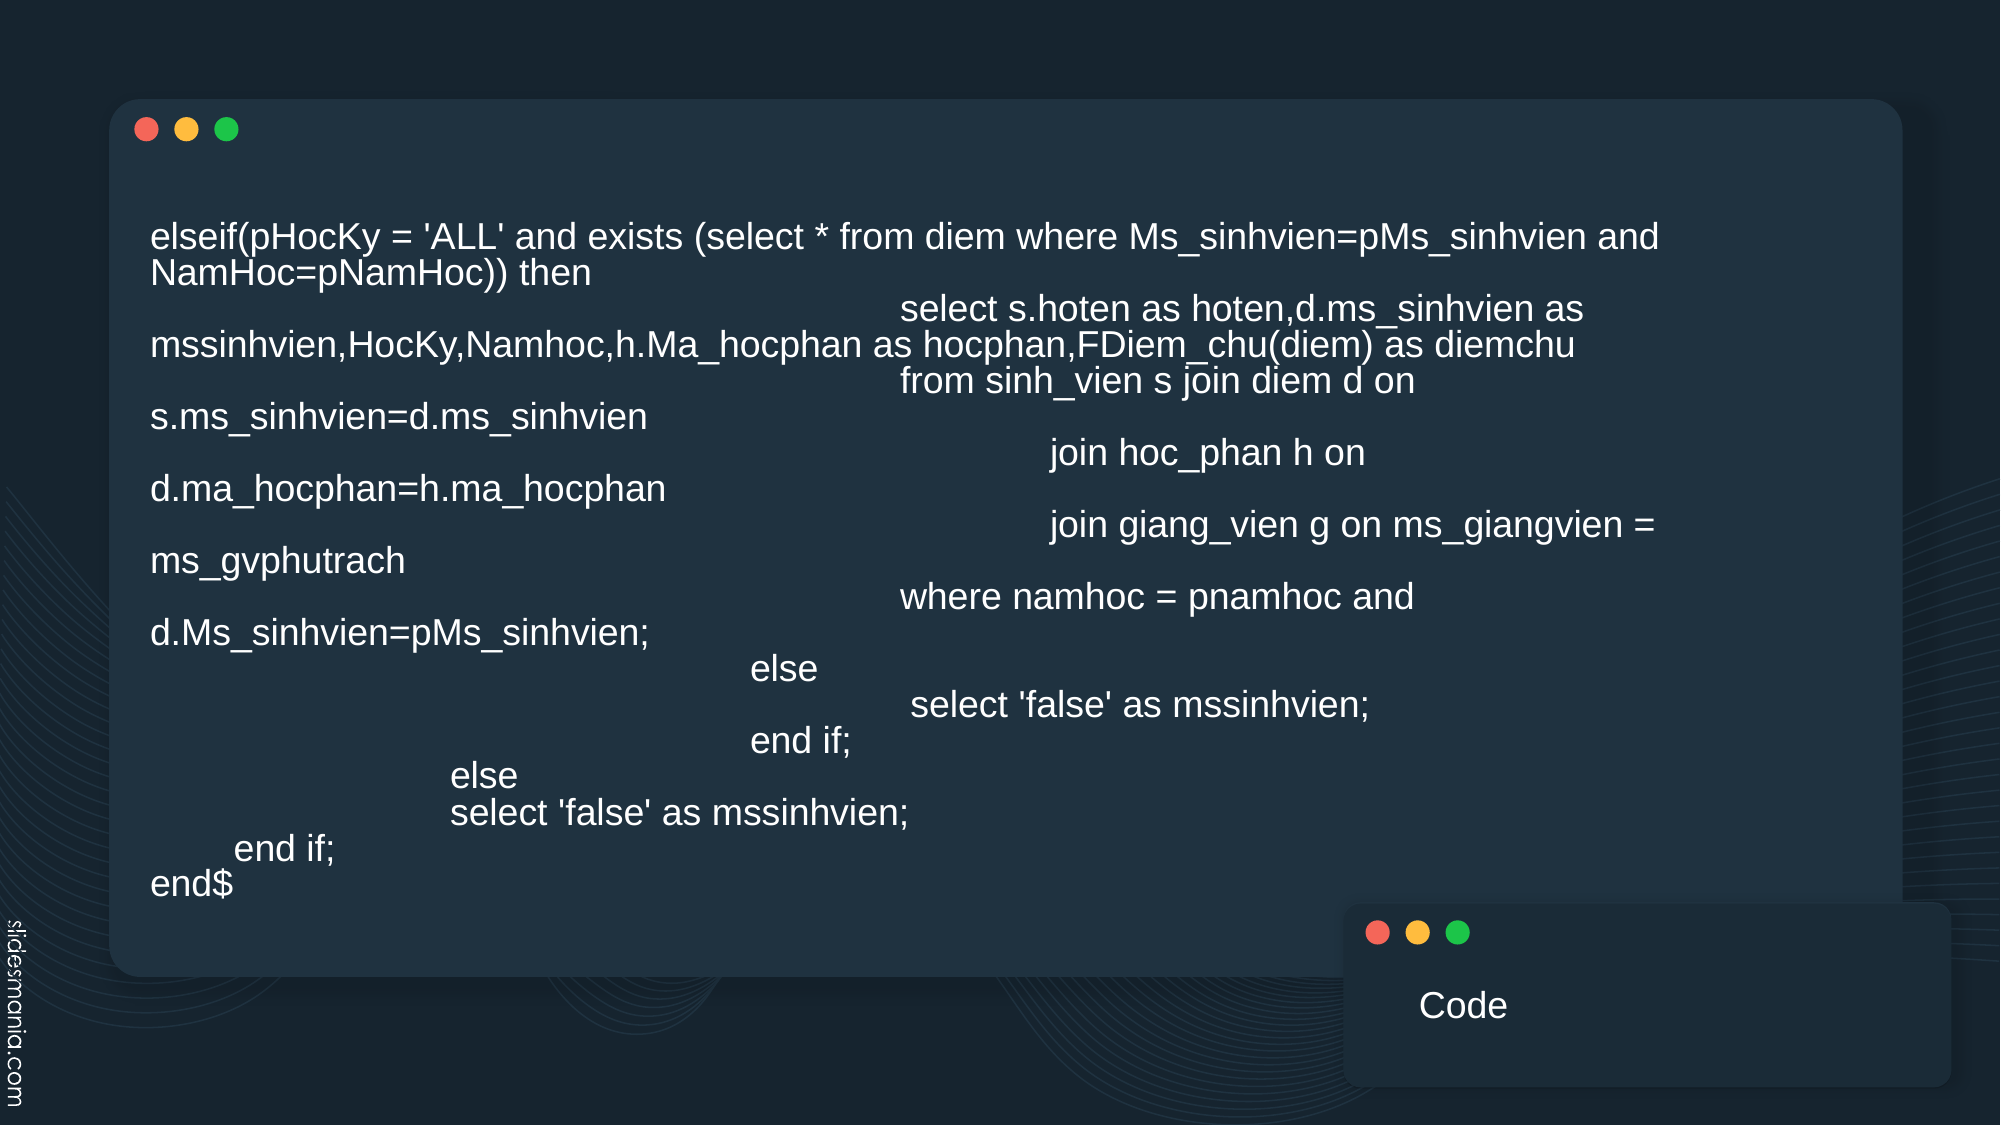

# elseif(pHocKy = 'ALL' and exists (select * from diem where Ms_sinhvien=pMs_sinhvien and NamHoc=pNamHoc)) then select s.hoten as hoten,d.ms_sinhvien as mssinhvien,HocKy,Namhoc,h.Ma_hocphan as hocphan,FDiem_chu(diem) as diemchu from sinh_vien s join diem d on s.ms_sinhvien=d.ms_sinhvien join hoc_phan h on d.ma_hocphan=h.ma_hocphan join giang_vien g on ms_giangvien = ms_gvphutrach where namhoc = pnamhoc and d.Ms_sinhvien=pMs_sinhvien; else select 'false' as mssinhvien; end if; else select 'false' as mssinhvien; end if; end$
Code